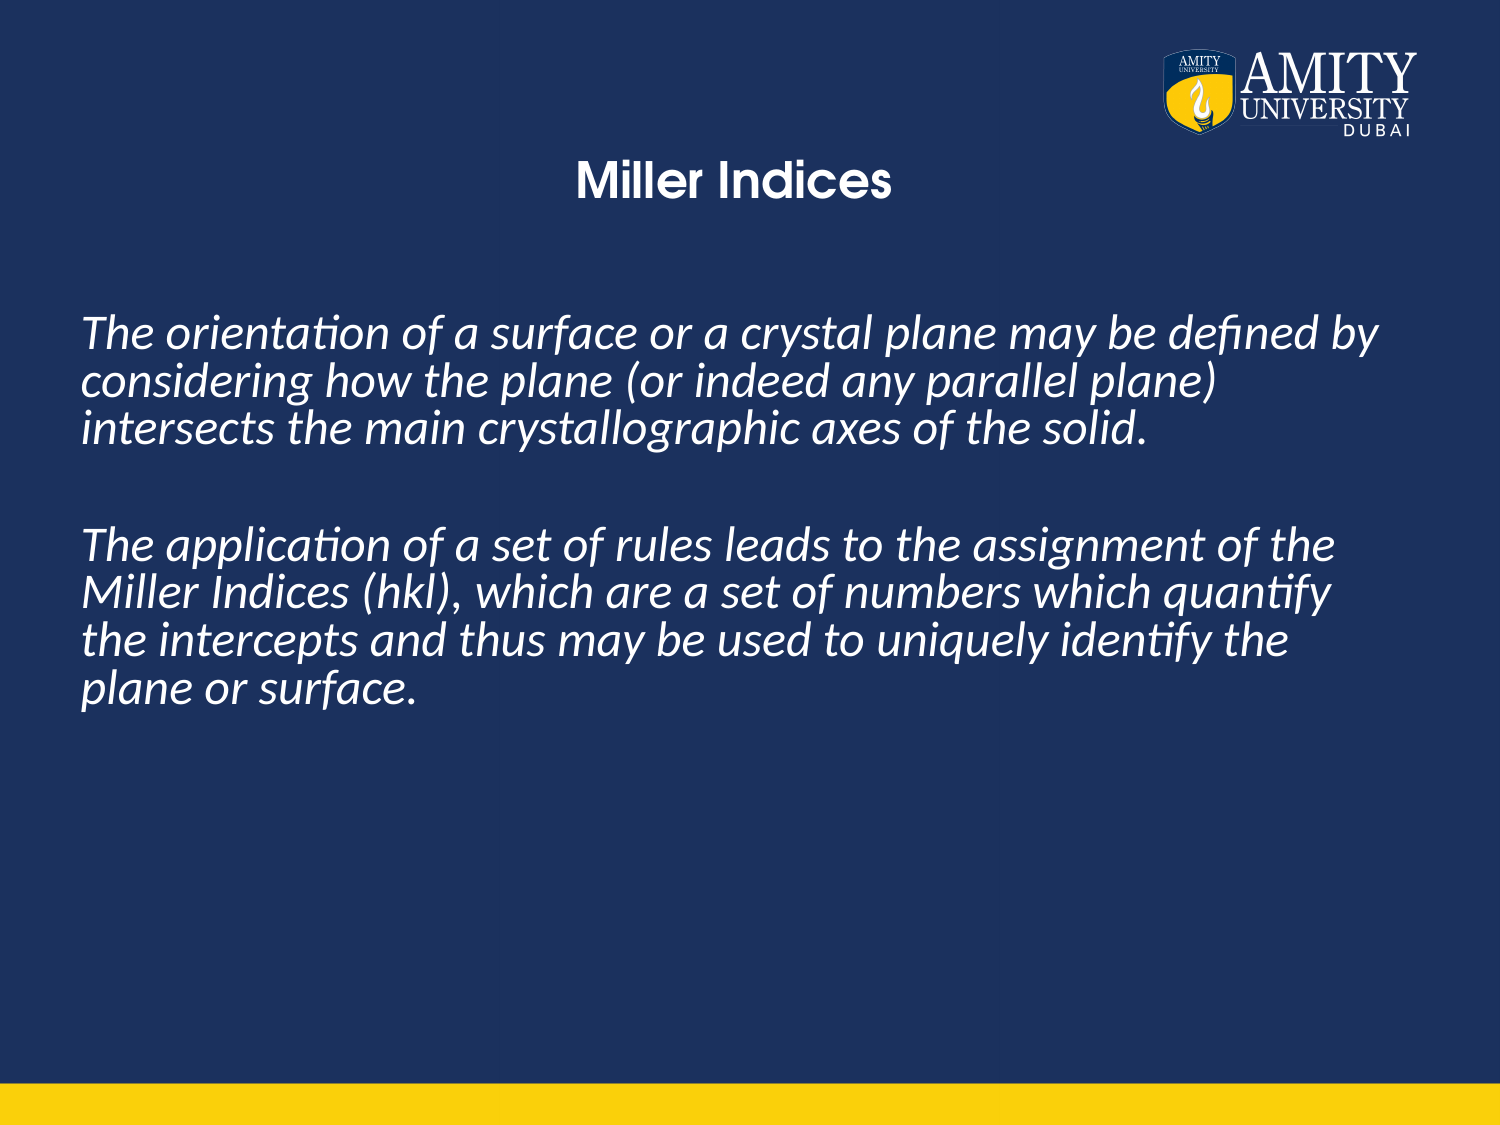

# Miller Indices
The orientation of a surface or a crystal plane may be defined by considering how the plane (or indeed any parallel plane) intersects the main crystallographic axes of the solid.

The application of a set of rules leads to the assignment of the Miller Indices (hkl), which are a set of numbers which quantify the intercepts and thus may be used to uniquely identify the plane or surface.